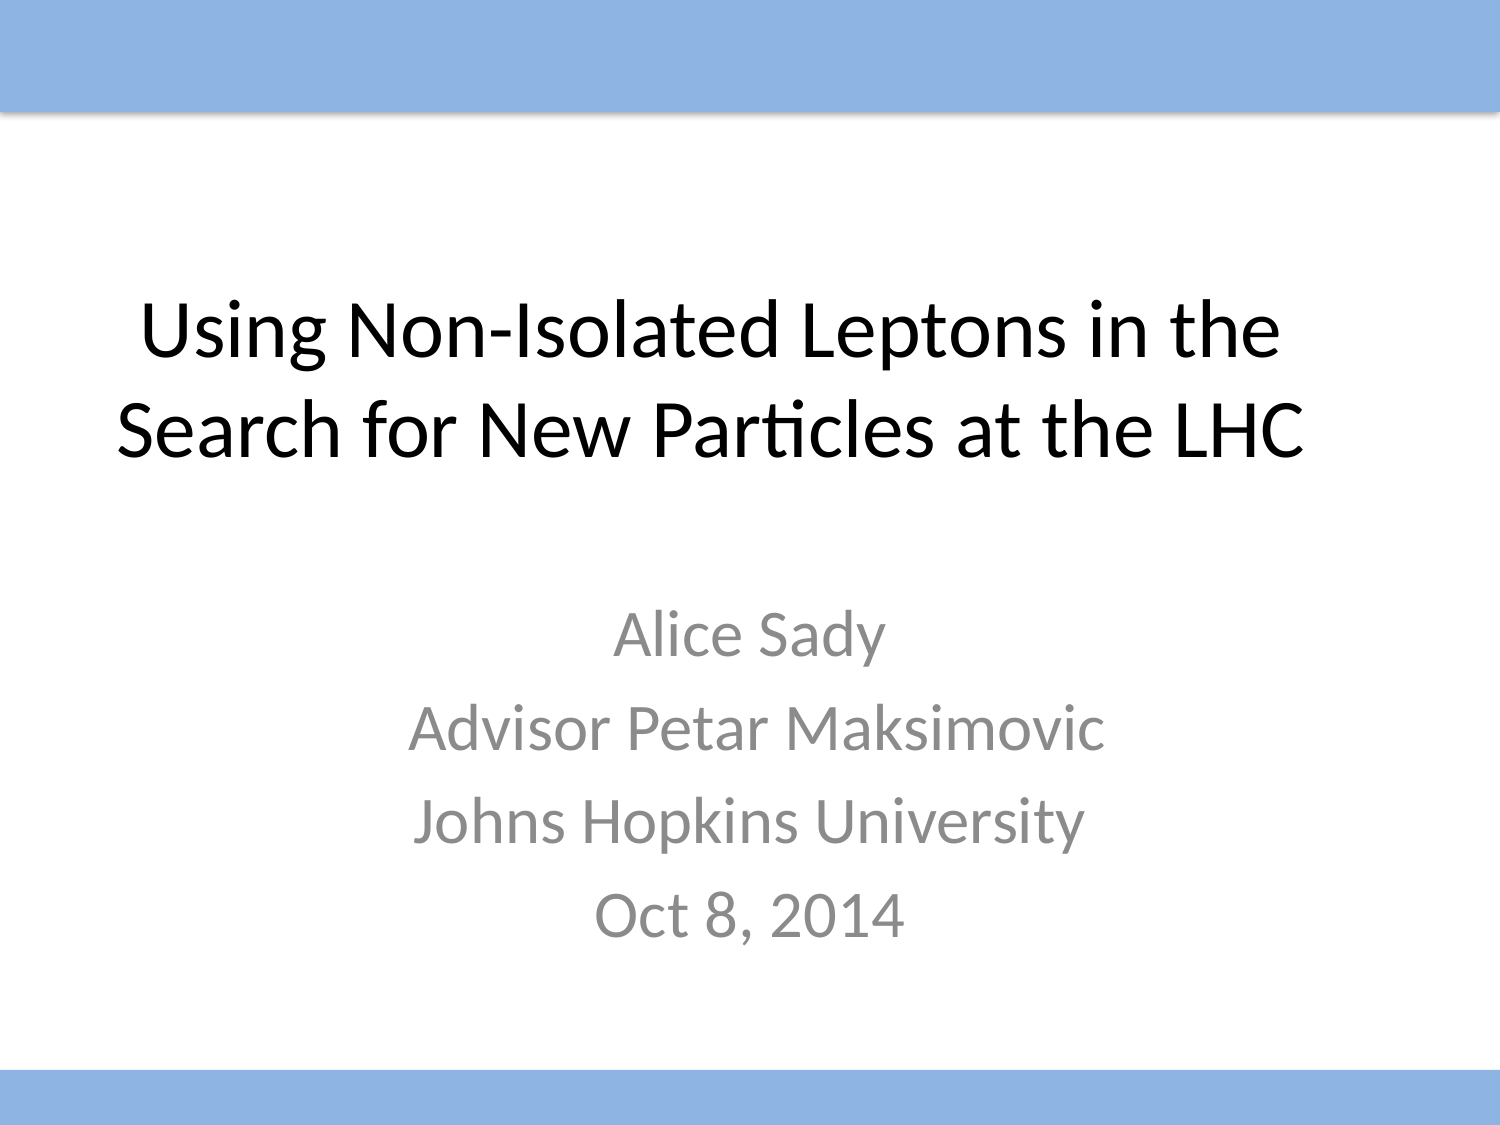

# Using Non-Isolated Leptons in the Search for New Particles at the LHC
Alice Sady
 Advisor Petar Maksimovic
Johns Hopkins University
Oct 8, 2014